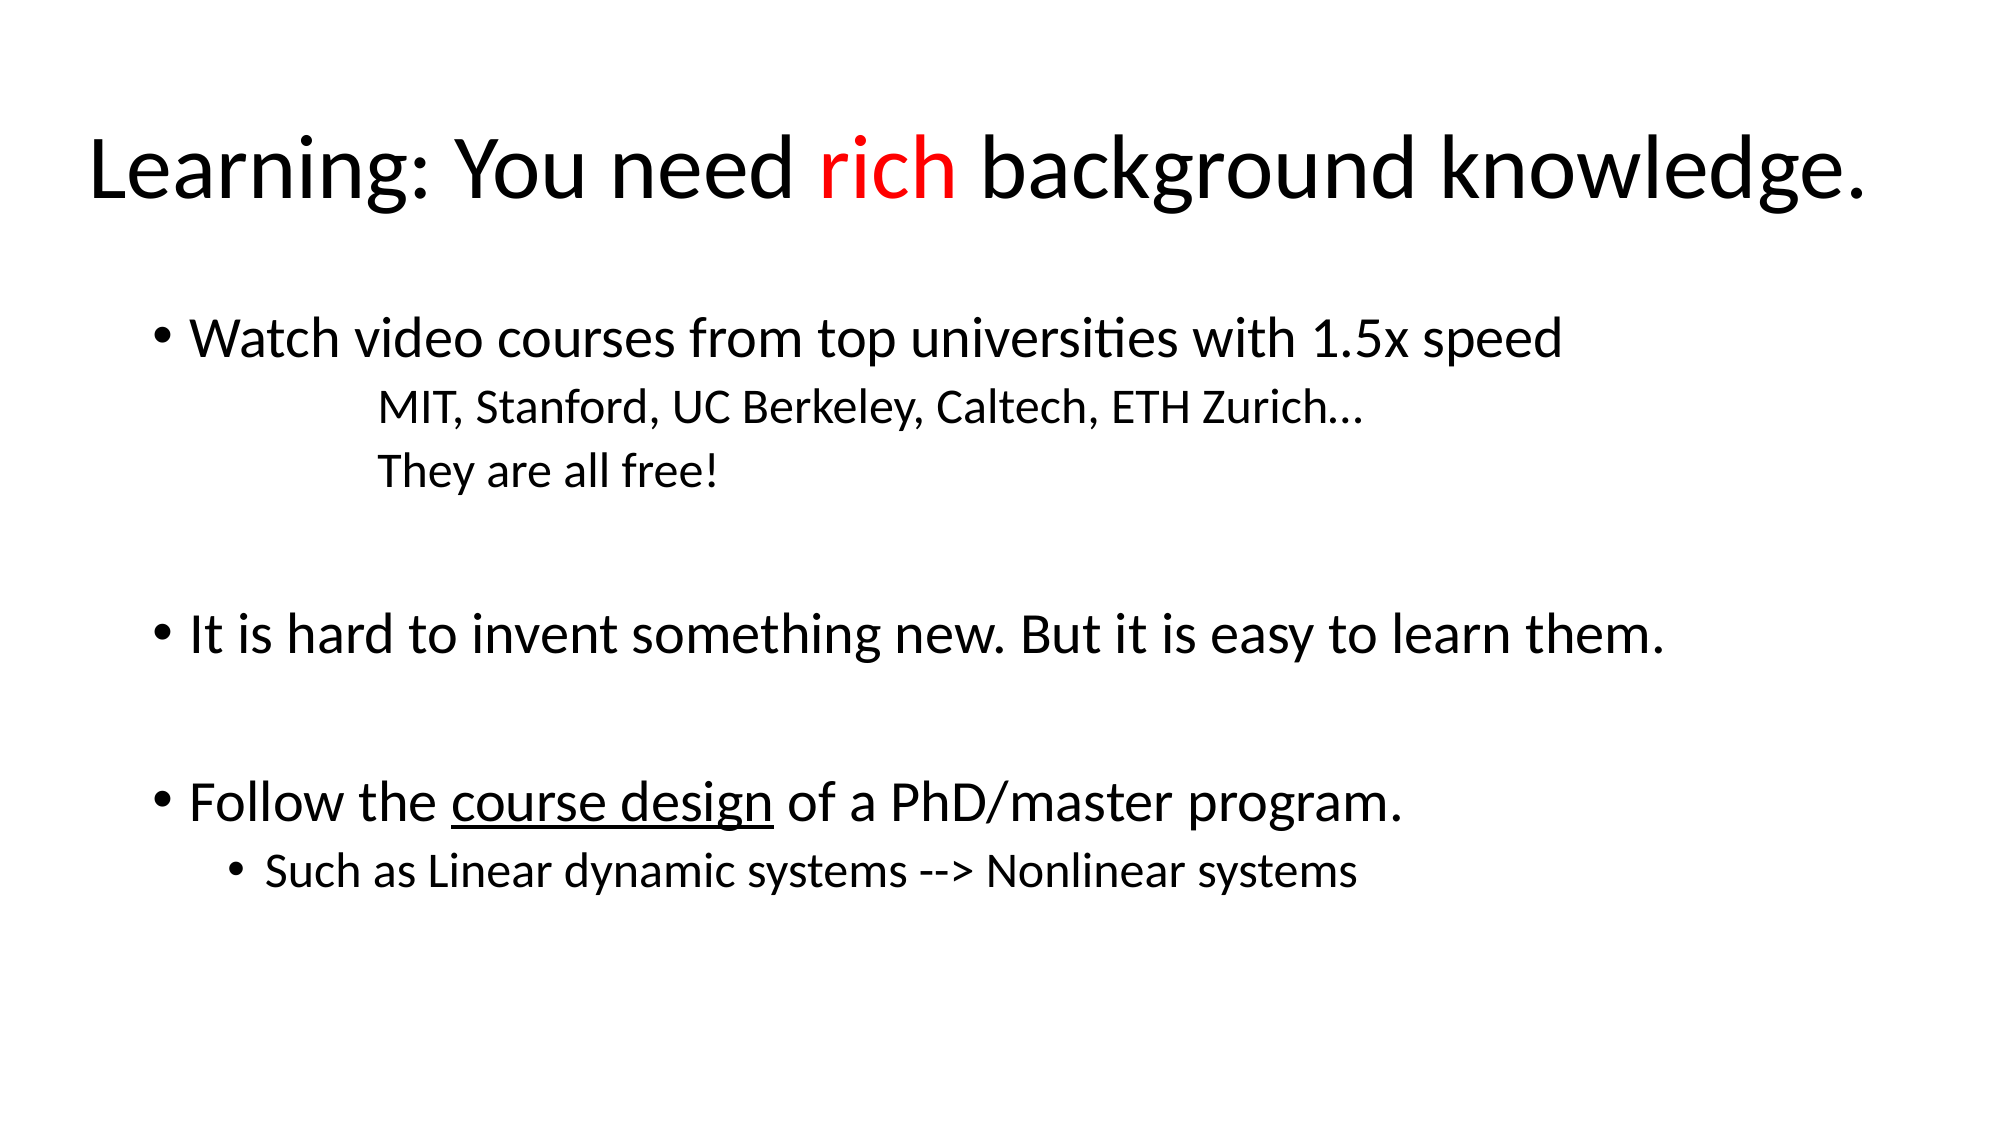

# Learning: You need rich background knowledge.
Watch video courses from top universities with 1.5x speed
	MIT, Stanford, UC Berkeley, Caltech, ETH Zurich…
	They are all free!

It is hard to invent something new. But it is easy to learn them.

Follow the course design of a PhD/master program.
Such as Linear dynamic systems --> Nonlinear systems